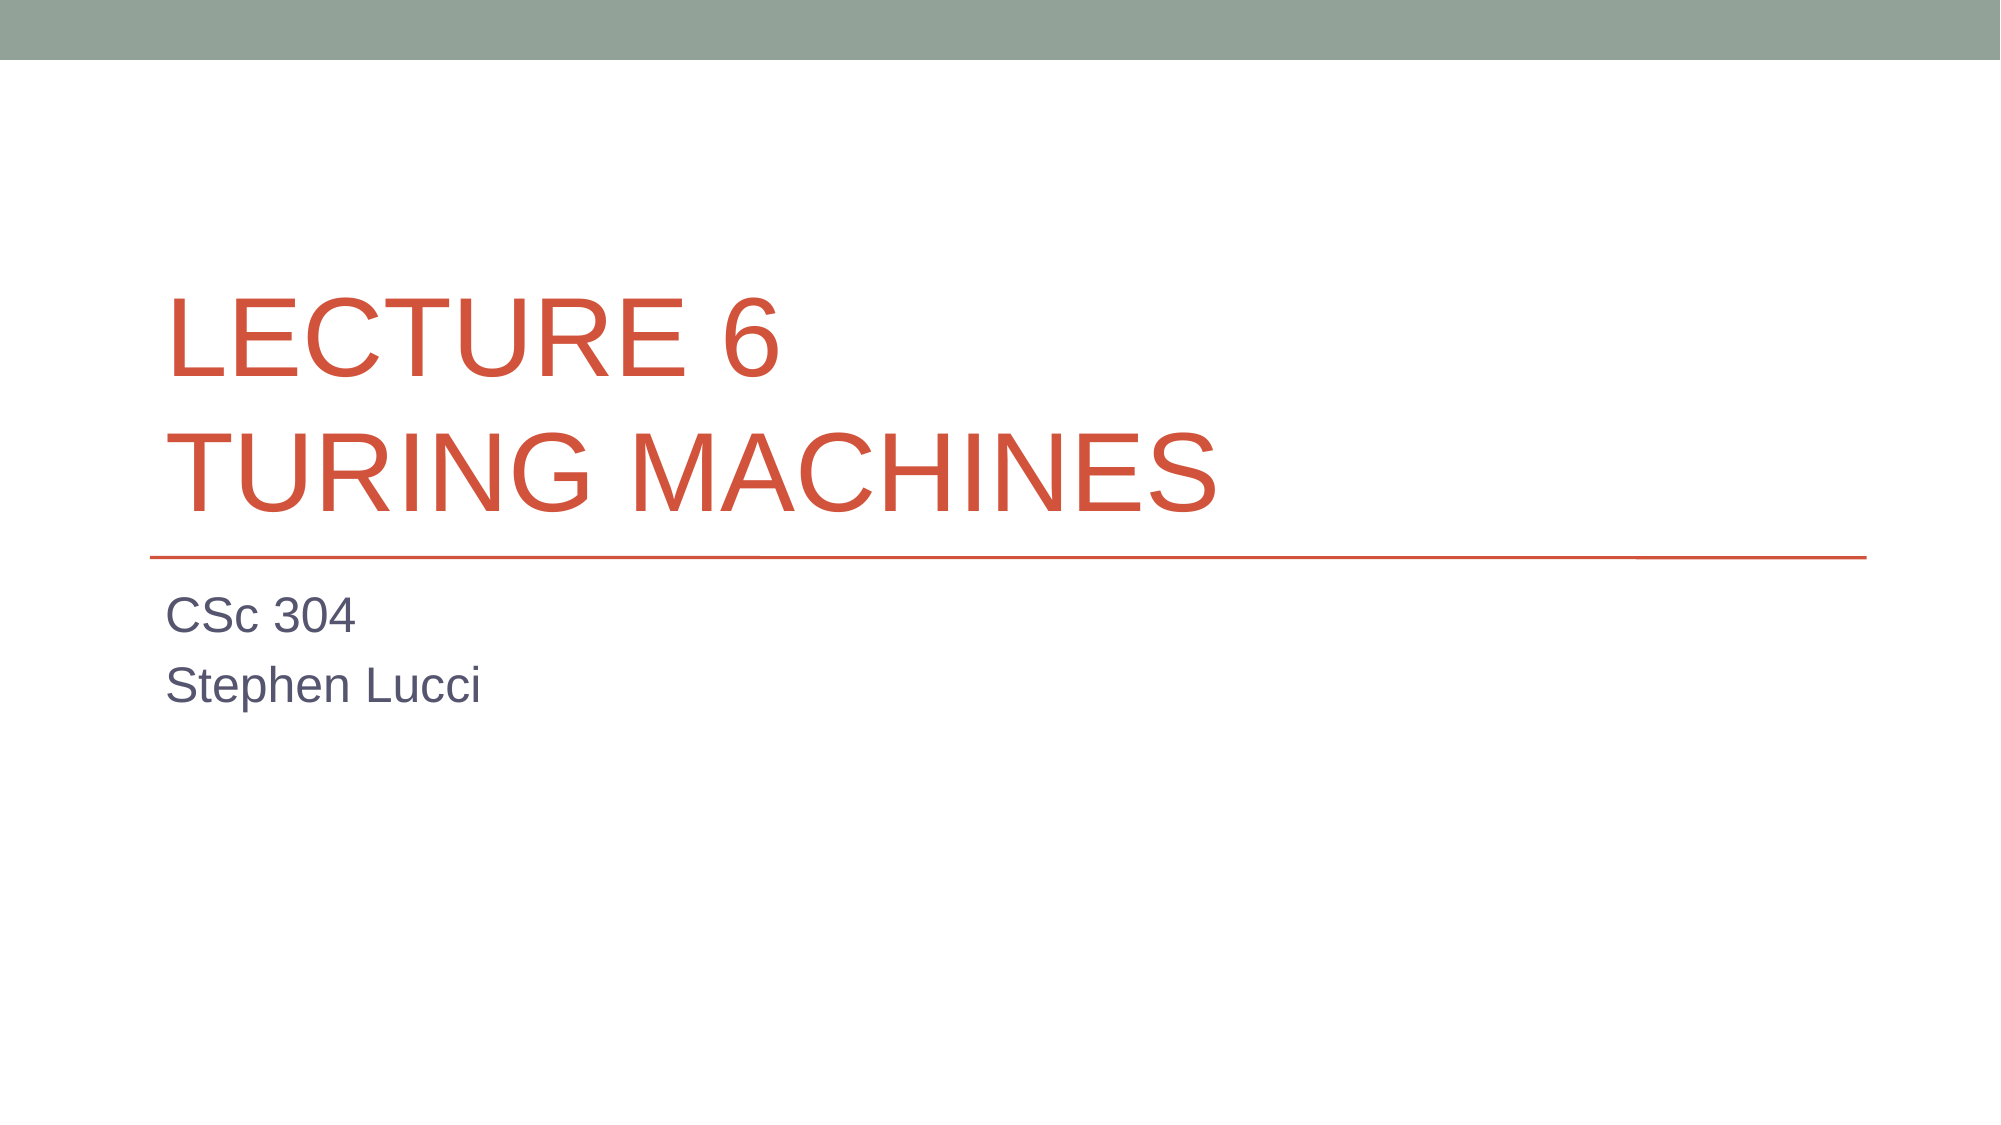

# LECTURE 6 TURING MACHINES
CSc 304
Stephen Lucci